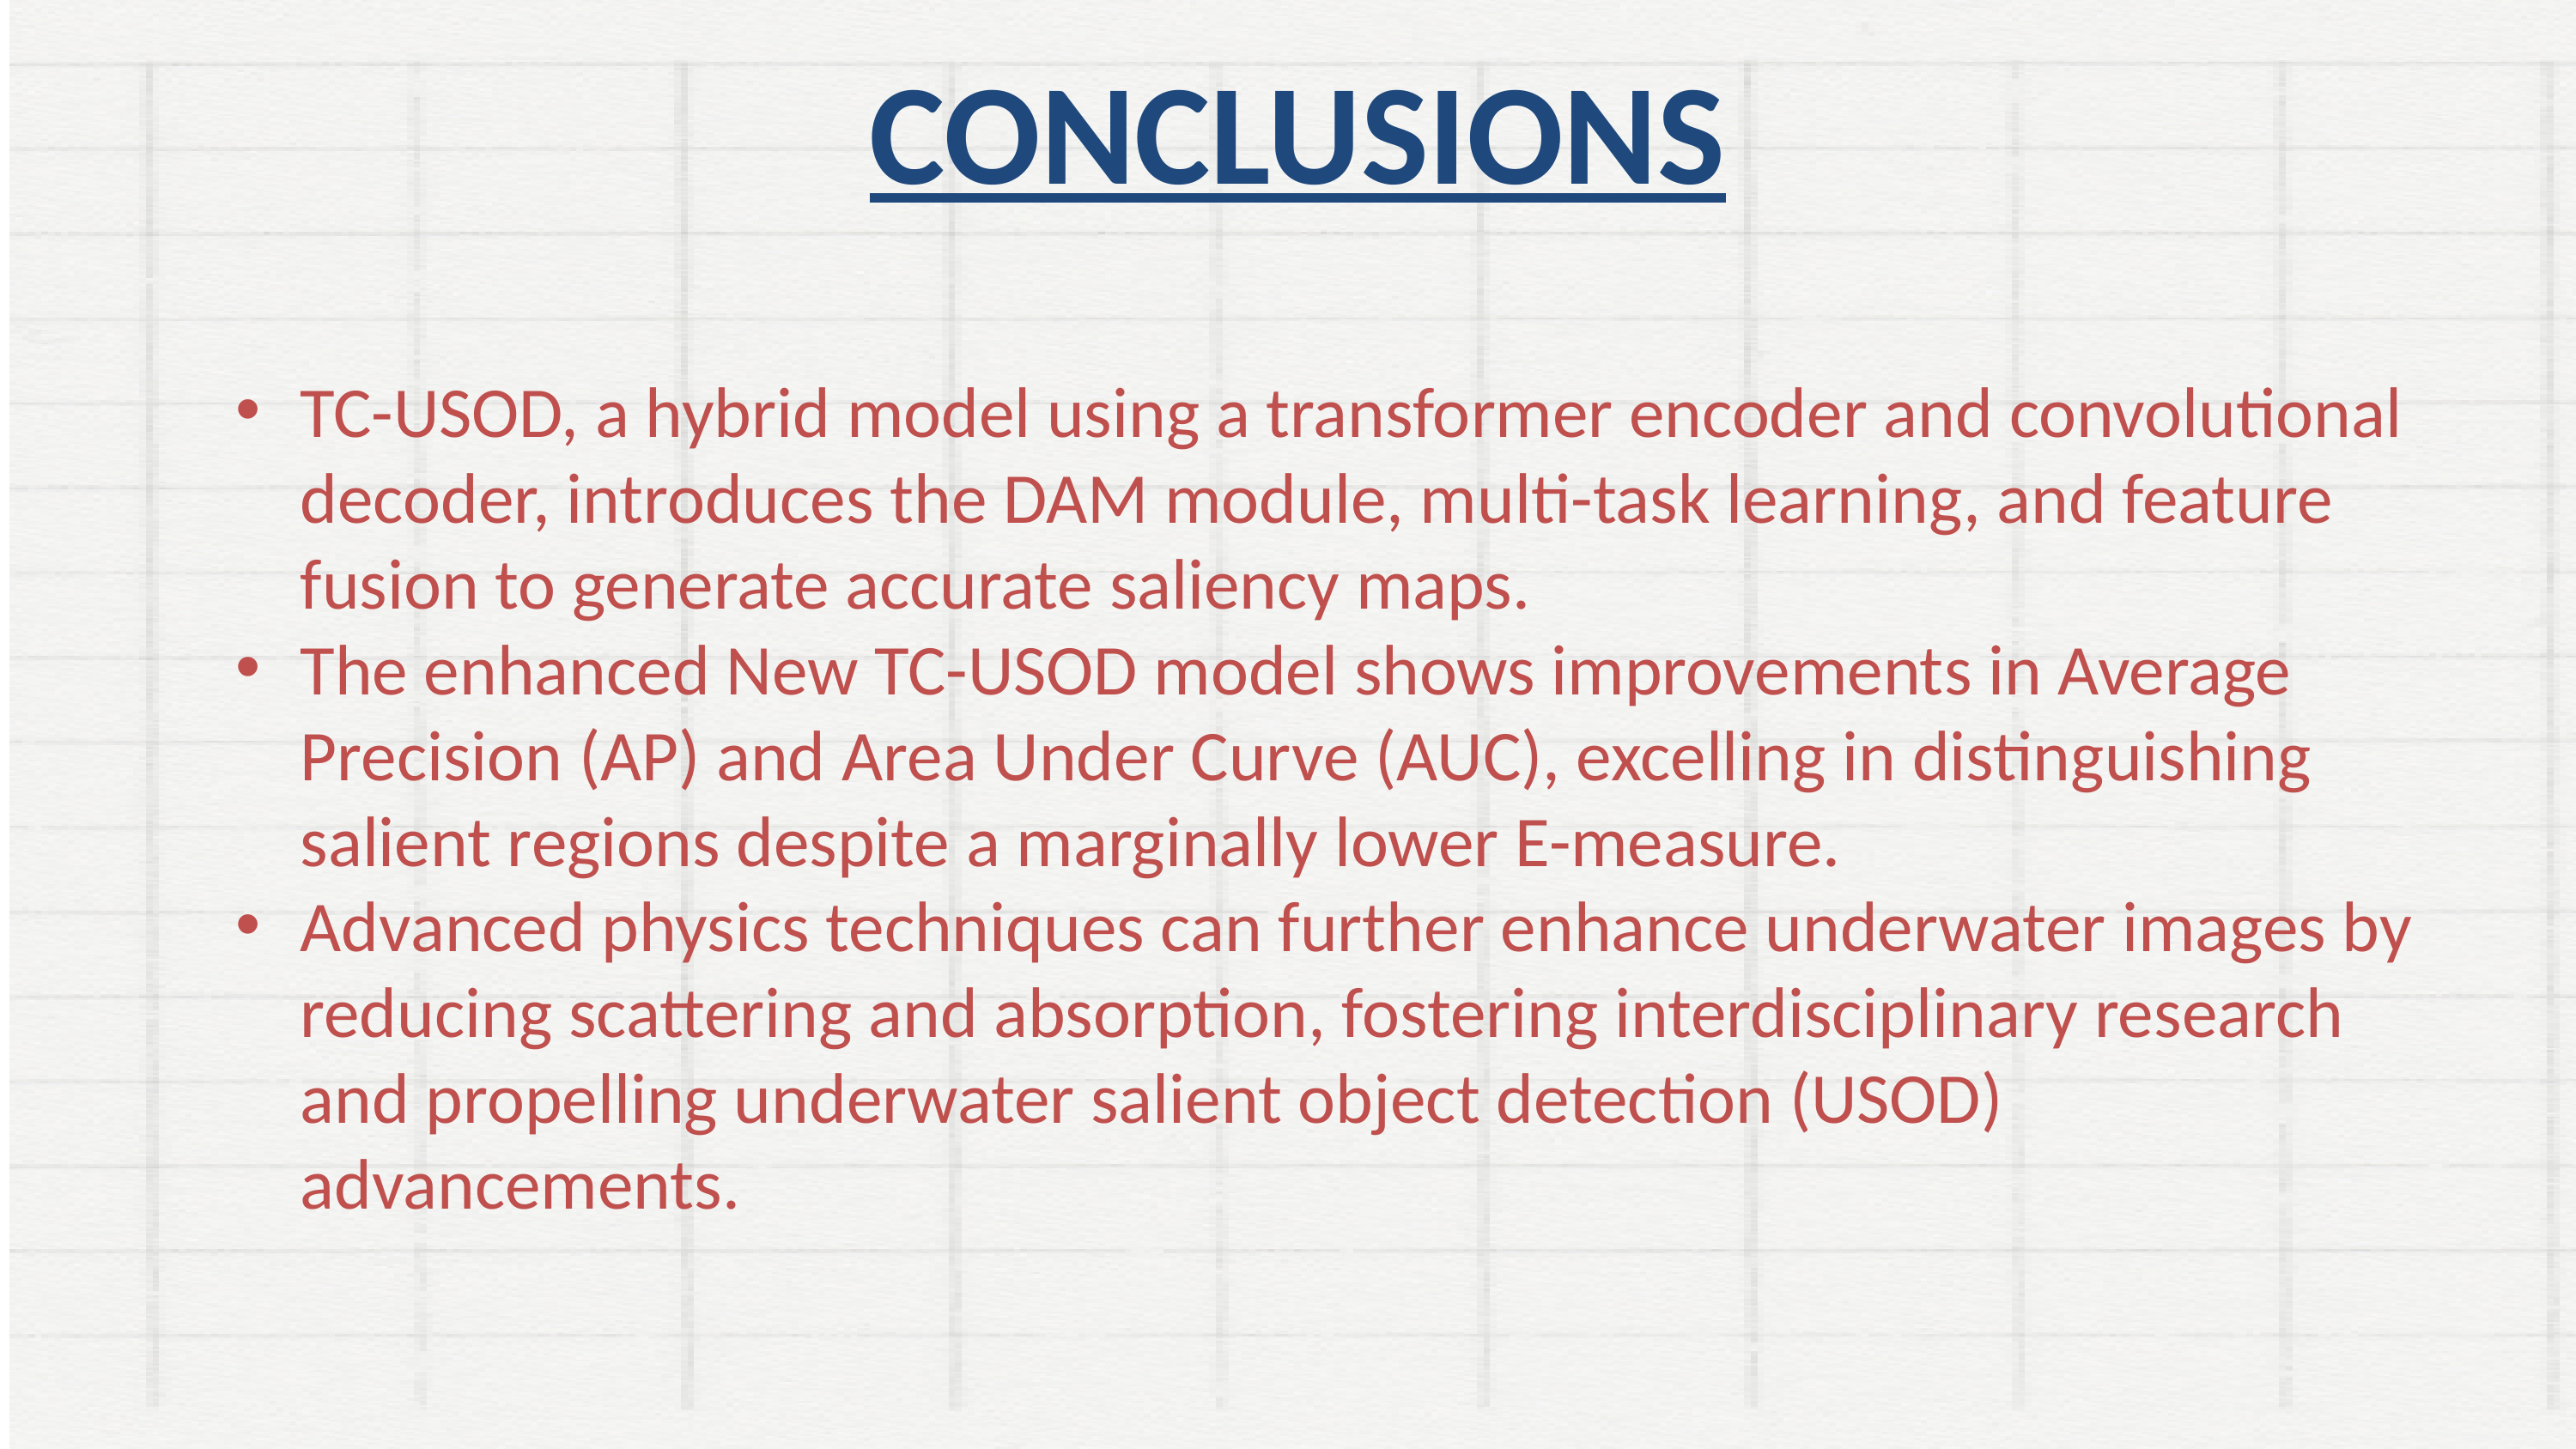

CONCLUSIONS
TC-USOD, a hybrid model using a transformer encoder and convolutional decoder, introduces the DAM module, multi-task learning, and feature fusion to generate accurate saliency maps.
The enhanced New TC-USOD model shows improvements in Average Precision (AP) and Area Under Curve (AUC), excelling in distinguishing salient regions despite a marginally lower E-measure.
Advanced physics techniques can further enhance underwater images by reducing scattering and absorption, fostering interdisciplinary research and propelling underwater salient object detection (USOD) advancements.